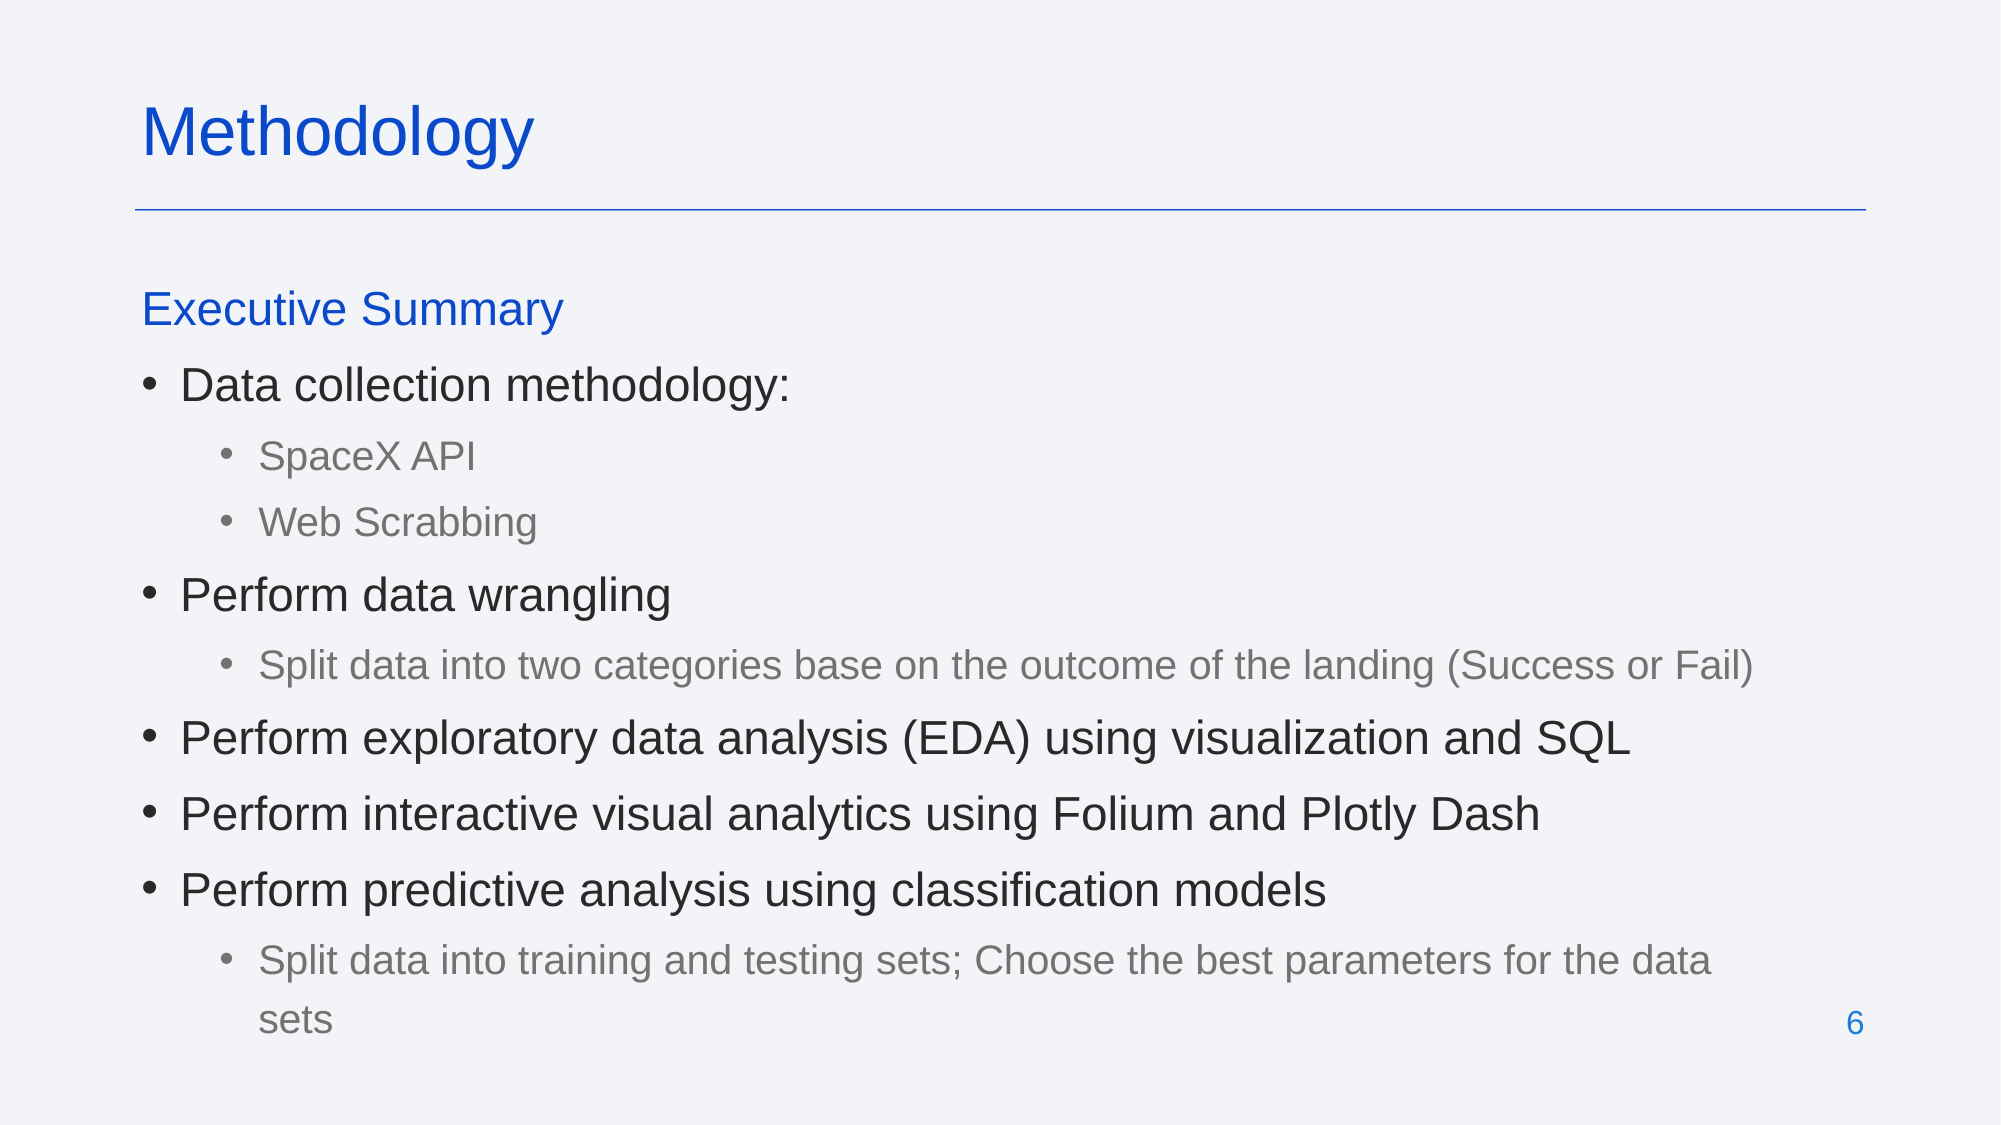

Methodology
Executive Summary
Data collection methodology:
SpaceX API
Web Scrabbing
Perform data wrangling
Split data into two categories base on the outcome of the landing (Success or Fail)
Perform exploratory data analysis (EDA) using visualization and SQL
Perform interactive visual analytics using Folium and Plotly Dash
Perform predictive analysis using classification models
Split data into training and testing sets; Choose the best parameters for the data sets

6